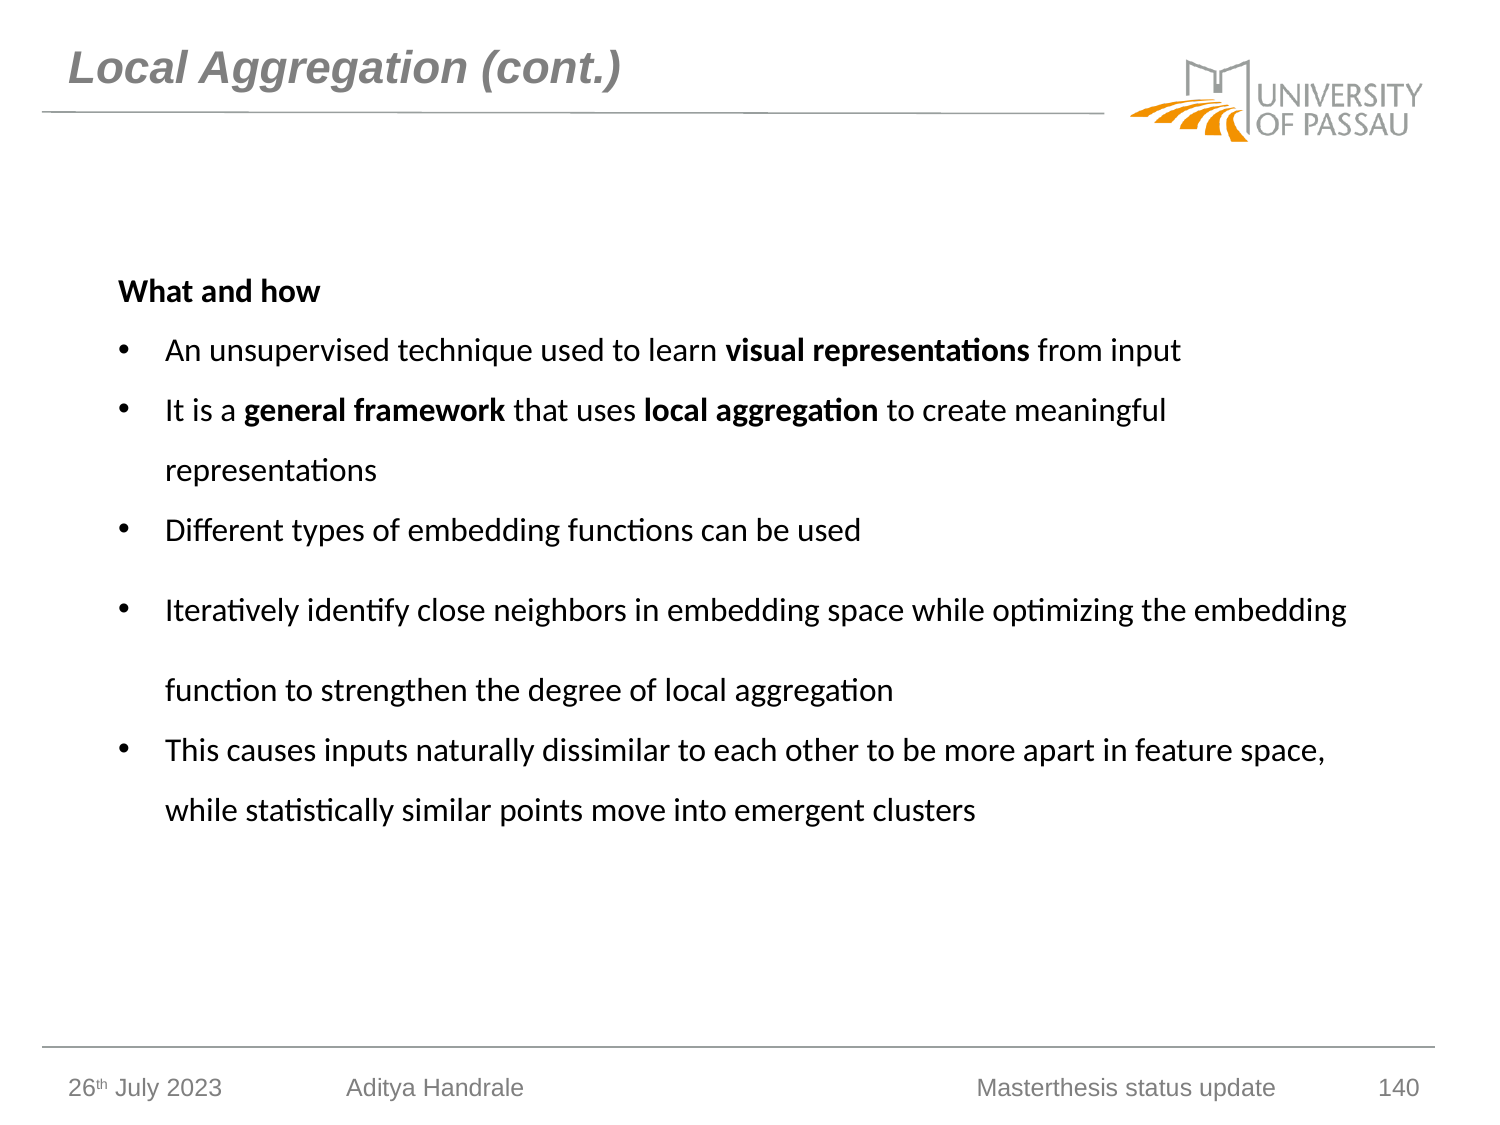

# Local Aggregation (cont.)
What and how
An unsupervised technique used to learn visual representations from input
It is a general framework that uses local aggregation to create meaningful representations
Different types of embedding functions can be used
Iteratively identify close neighbors in embedding space while optimizing the embedding function to strengthen the degree of local aggregation
This causes inputs naturally dissimilar to each other to be more apart in feature space, while statistically similar points move into emergent clusters

26th July 2023
Aditya Handrale
Masterthesis status update
140